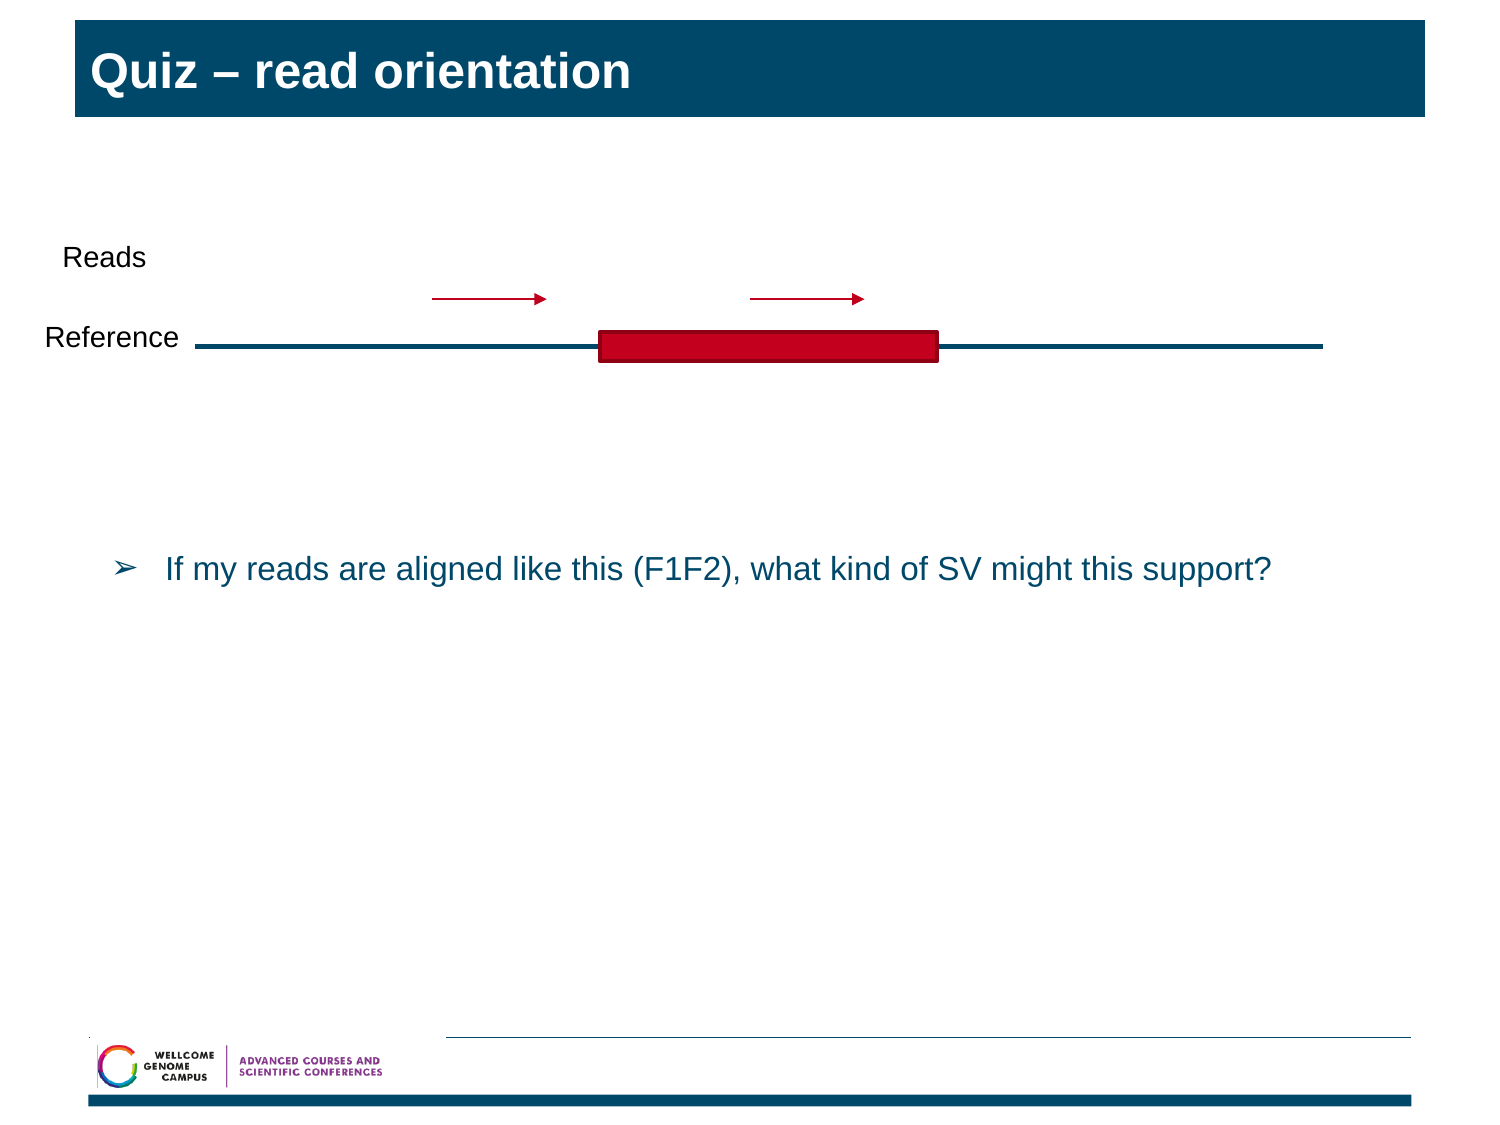

# Quiz – read orientation
Reads
Reference

If my reads are aligned like this (F1F2), what kind of SV might this support?